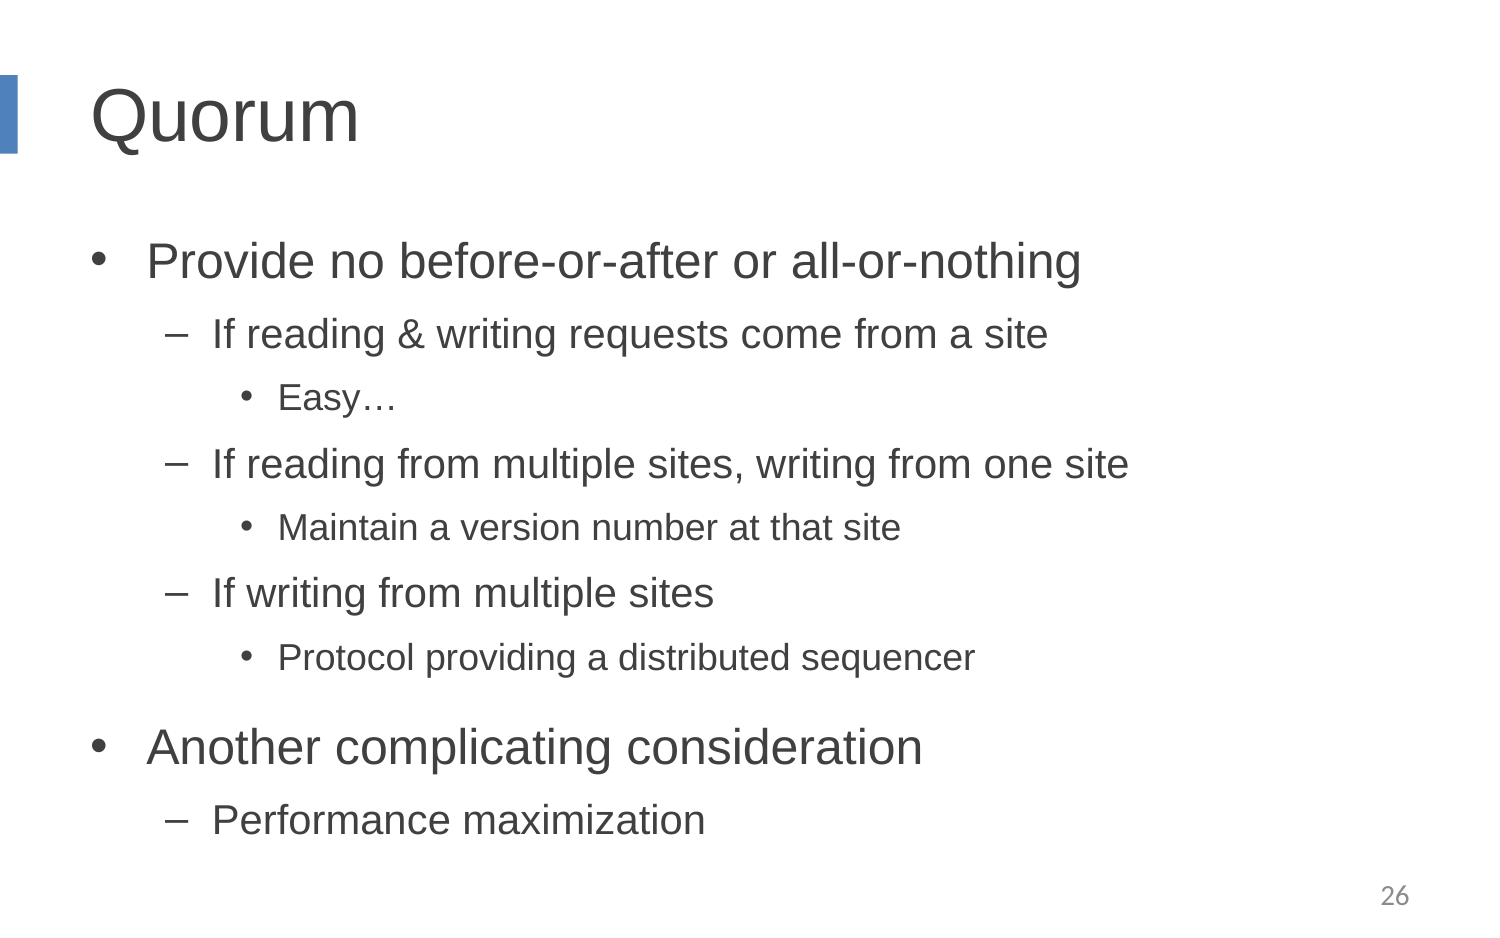

# Quorum
Provide no before-or-after or all-or-nothing
If reading & writing requests come from a site
Easy…
If reading from multiple sites, writing from one site
Maintain a version number at that site
If writing from multiple sites
Protocol providing a distributed sequencer
Another complicating consideration
Performance maximization
26